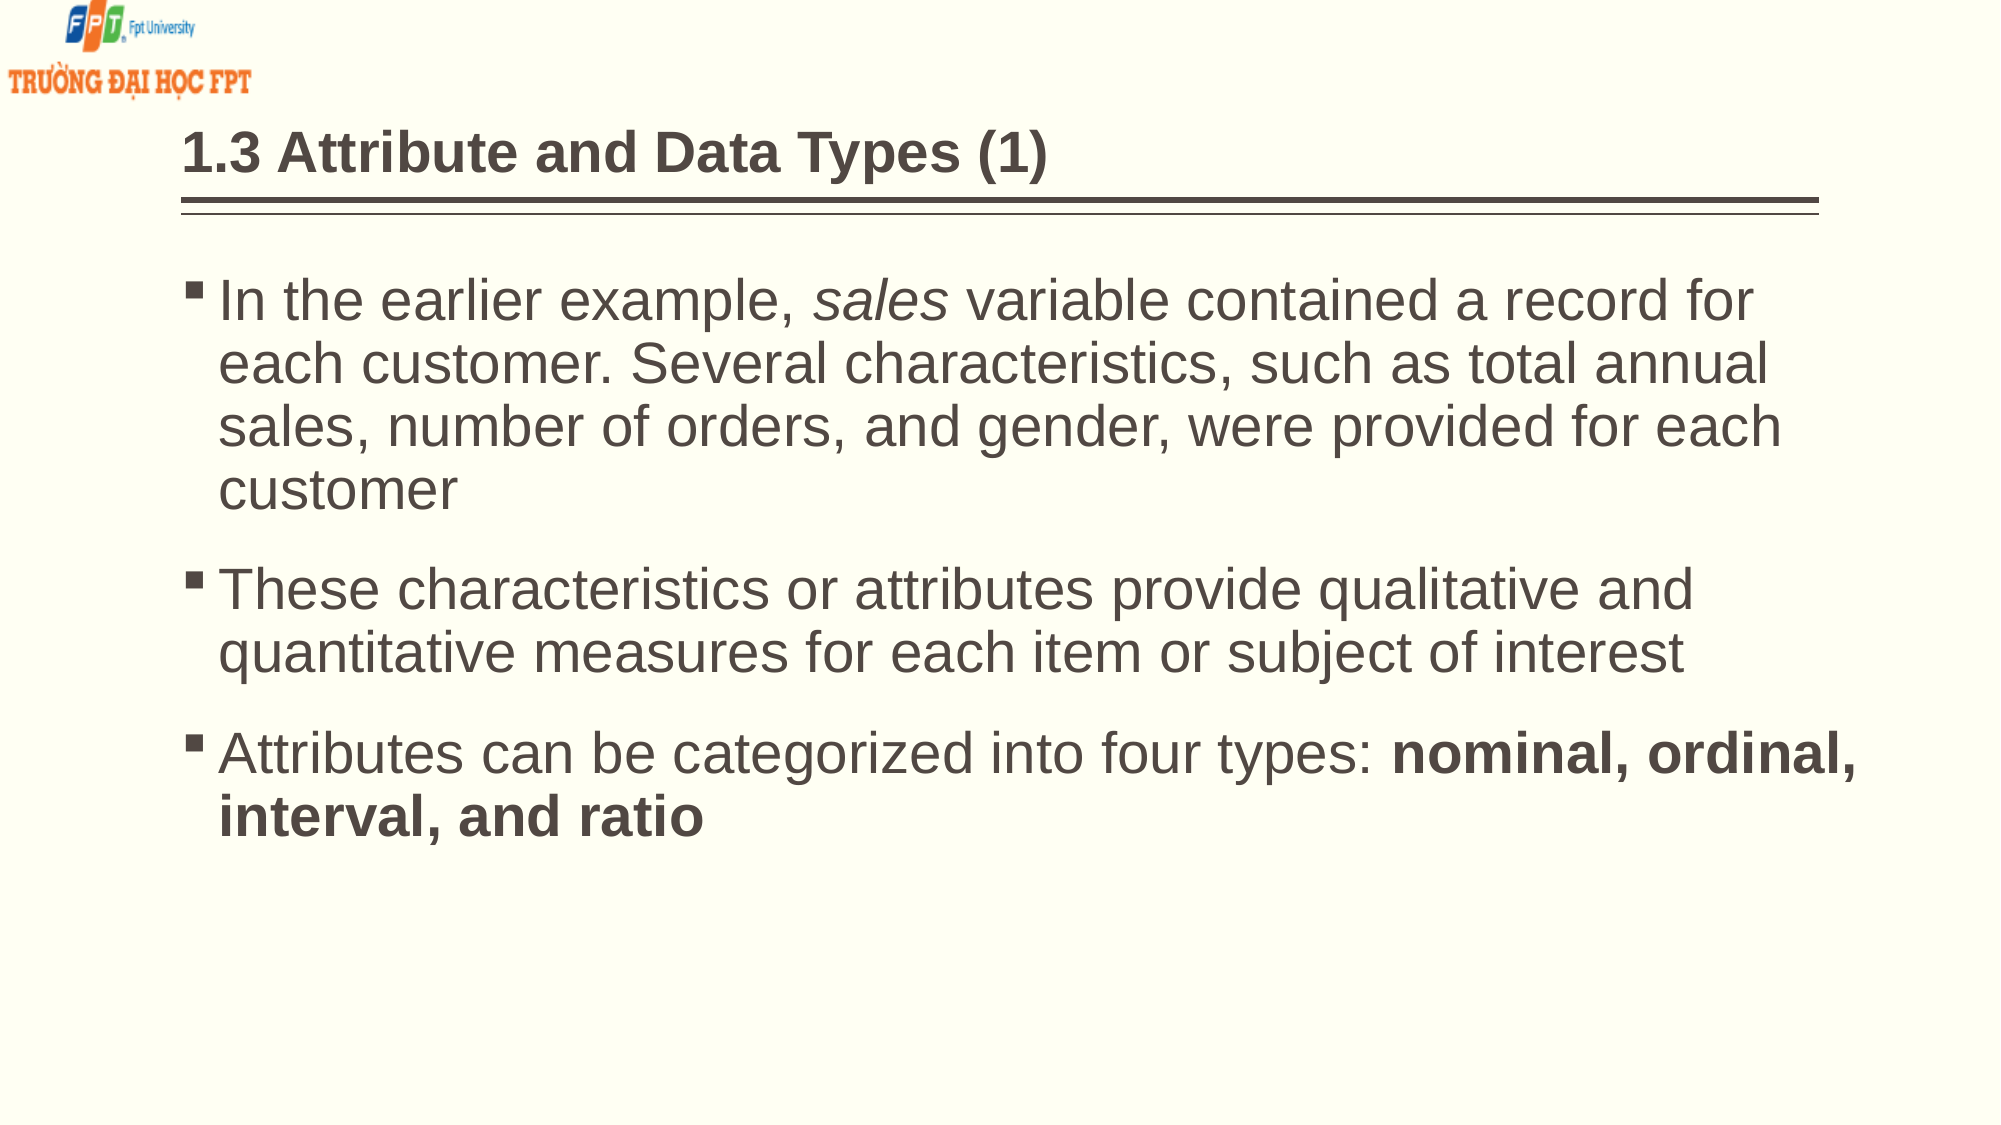

# 1.3 Attribute and Data Types (1)
In the earlier example, sales variable contained a record for each customer. Several characteristics, such as total annual sales, number of orders, and gender, were provided for each customer
These characteristics or attributes provide qualitative and quantitative measures for each item or subject of interest
Attributes can be categorized into four types: nominal, ordinal, interval, and ratio